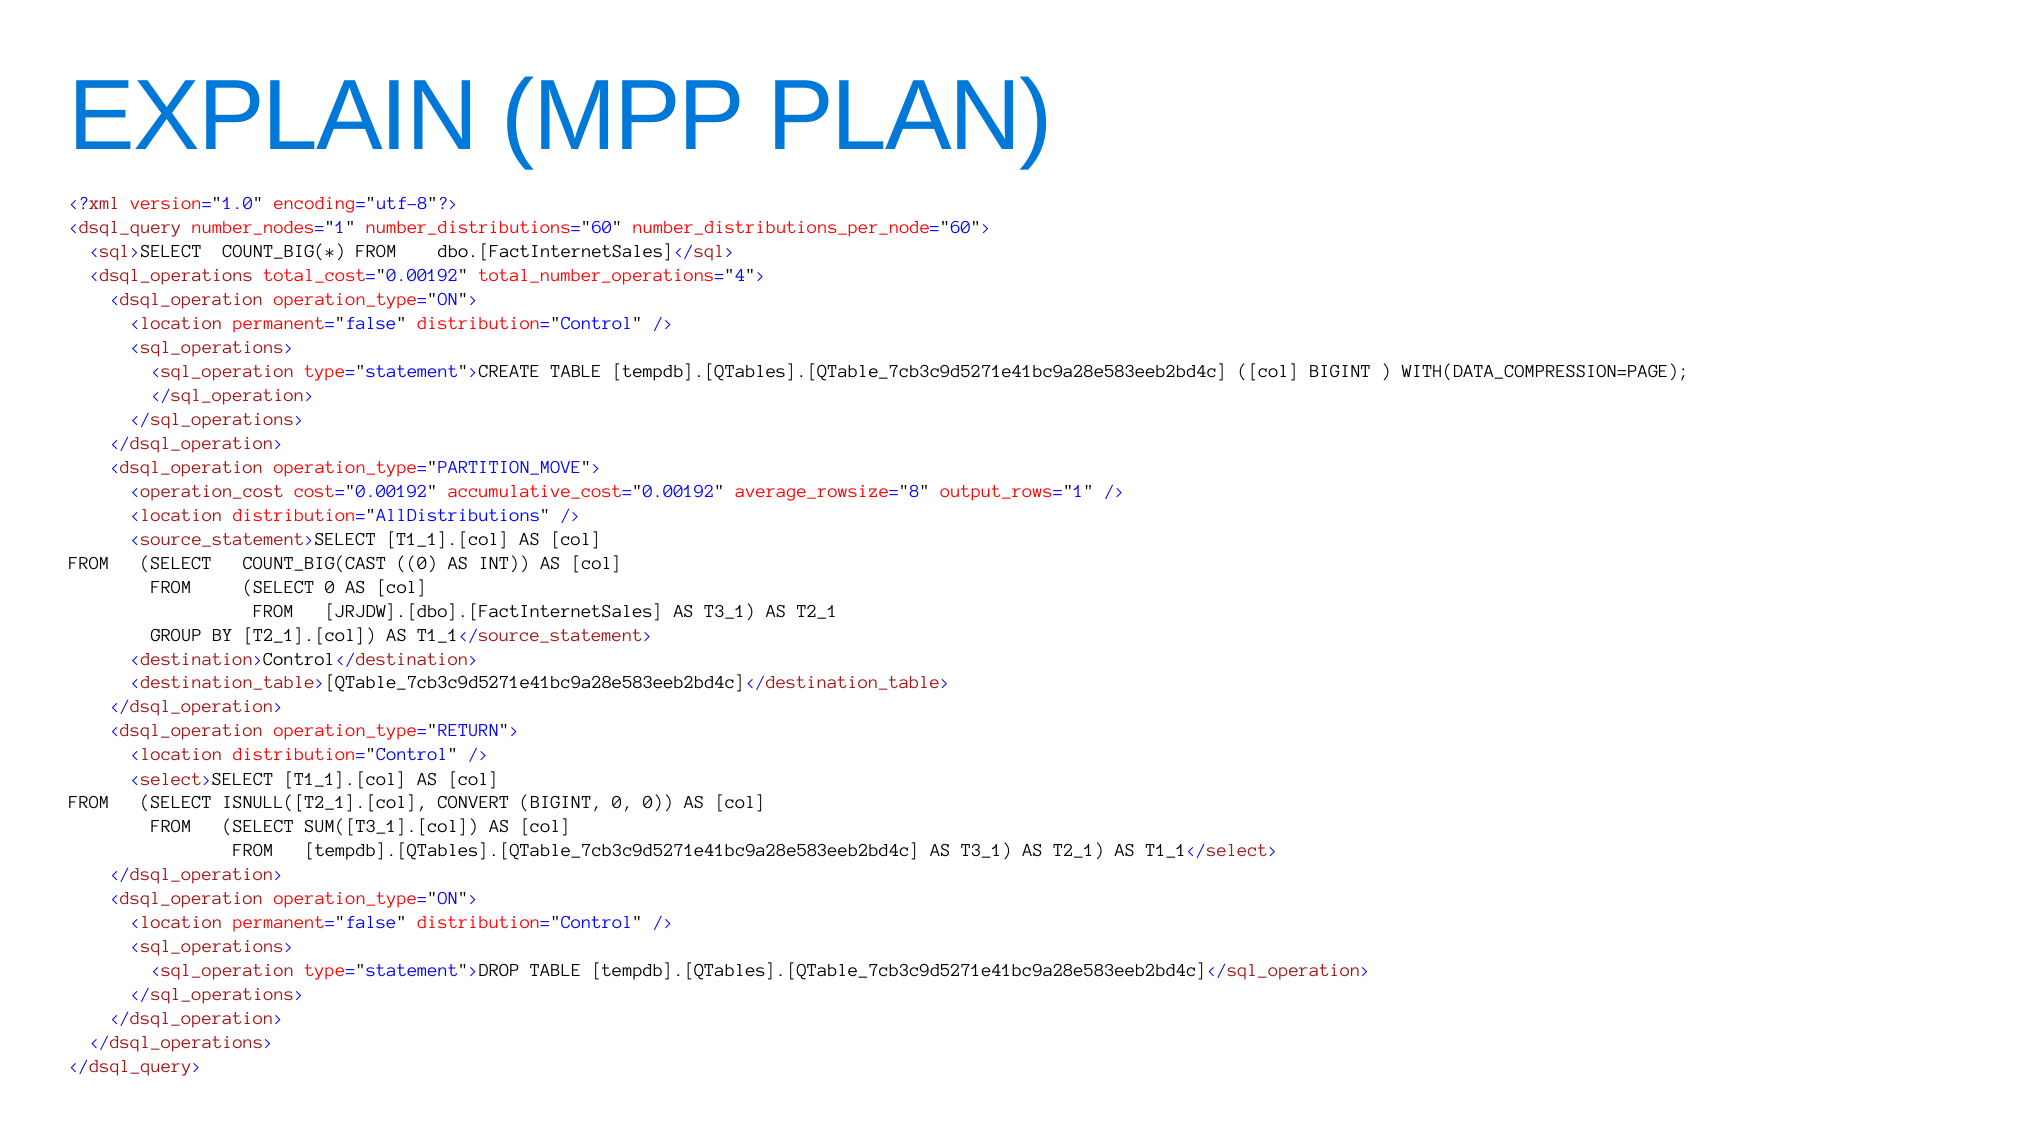

# EXPLAIN (MPP PLAN)
<?xml version="1.0" encoding="utf-8"?>
<dsql_query number_nodes="1" number_distributions="60" number_distributions_per_node="60">
  <sql>SELECT  COUNT_BIG(*) FROM    dbo.[FactInternetSales]</sql>
  <dsql_operations total_cost="0.00192" total_number_operations="4">
    <dsql_operation operation_type="ON">
      <location permanent="false" distribution="Control" />
      <sql_operations>
        <sql_operation type="statement">CREATE TABLE [tempdb].[QTables].[QTable_7cb3c9d5271e41bc9a28e583eeb2bd4c] ([col] BIGINT ) WITH(DATA_COMPRESSION=PAGE);
        </sql_operation>
      </sql_operations>
    </dsql_operation>
    <dsql_operation operation_type="PARTITION_MOVE">
      <operation_cost cost="0.00192" accumulative_cost="0.00192" average_rowsize="8" output_rows="1" />
      <location distribution="AllDistributions" />
      <source_statement>SELECT [T1_1].[col] AS [col]
FROM   (SELECT   COUNT_BIG(CAST ((0) AS INT)) AS [col]
        FROM     (SELECT 0 AS [col]
                  FROM   [JRJDW].[dbo].[FactInternetSales] AS T3_1) AS T2_1
        GROUP BY [T2_1].[col]) AS T1_1</source_statement>
      <destination>Control</destination>
      <destination_table>[QTable_7cb3c9d5271e41bc9a28e583eeb2bd4c]</destination_table>
    </dsql_operation>
    <dsql_operation operation_type="RETURN">
      <location distribution="Control" />
      <select>SELECT [T1_1].[col] AS [col]
FROM   (SELECT ISNULL([T2_1].[col], CONVERT (BIGINT, 0, 0)) AS [col]
        FROM   (SELECT SUM([T3_1].[col]) AS [col]
                FROM   [tempdb].[QTables].[QTable_7cb3c9d5271e41bc9a28e583eeb2bd4c] AS T3_1) AS T2_1) AS T1_1</select>
    </dsql_operation>
    <dsql_operation operation_type="ON">
      <location permanent="false" distribution="Control" />
      <sql_operations>
        <sql_operation type="statement">DROP TABLE [tempdb].[QTables].[QTable_7cb3c9d5271e41bc9a28e583eeb2bd4c]</sql_operation>
      </sql_operations>
    </dsql_operation>
  </dsql_operations>
</dsql_query>